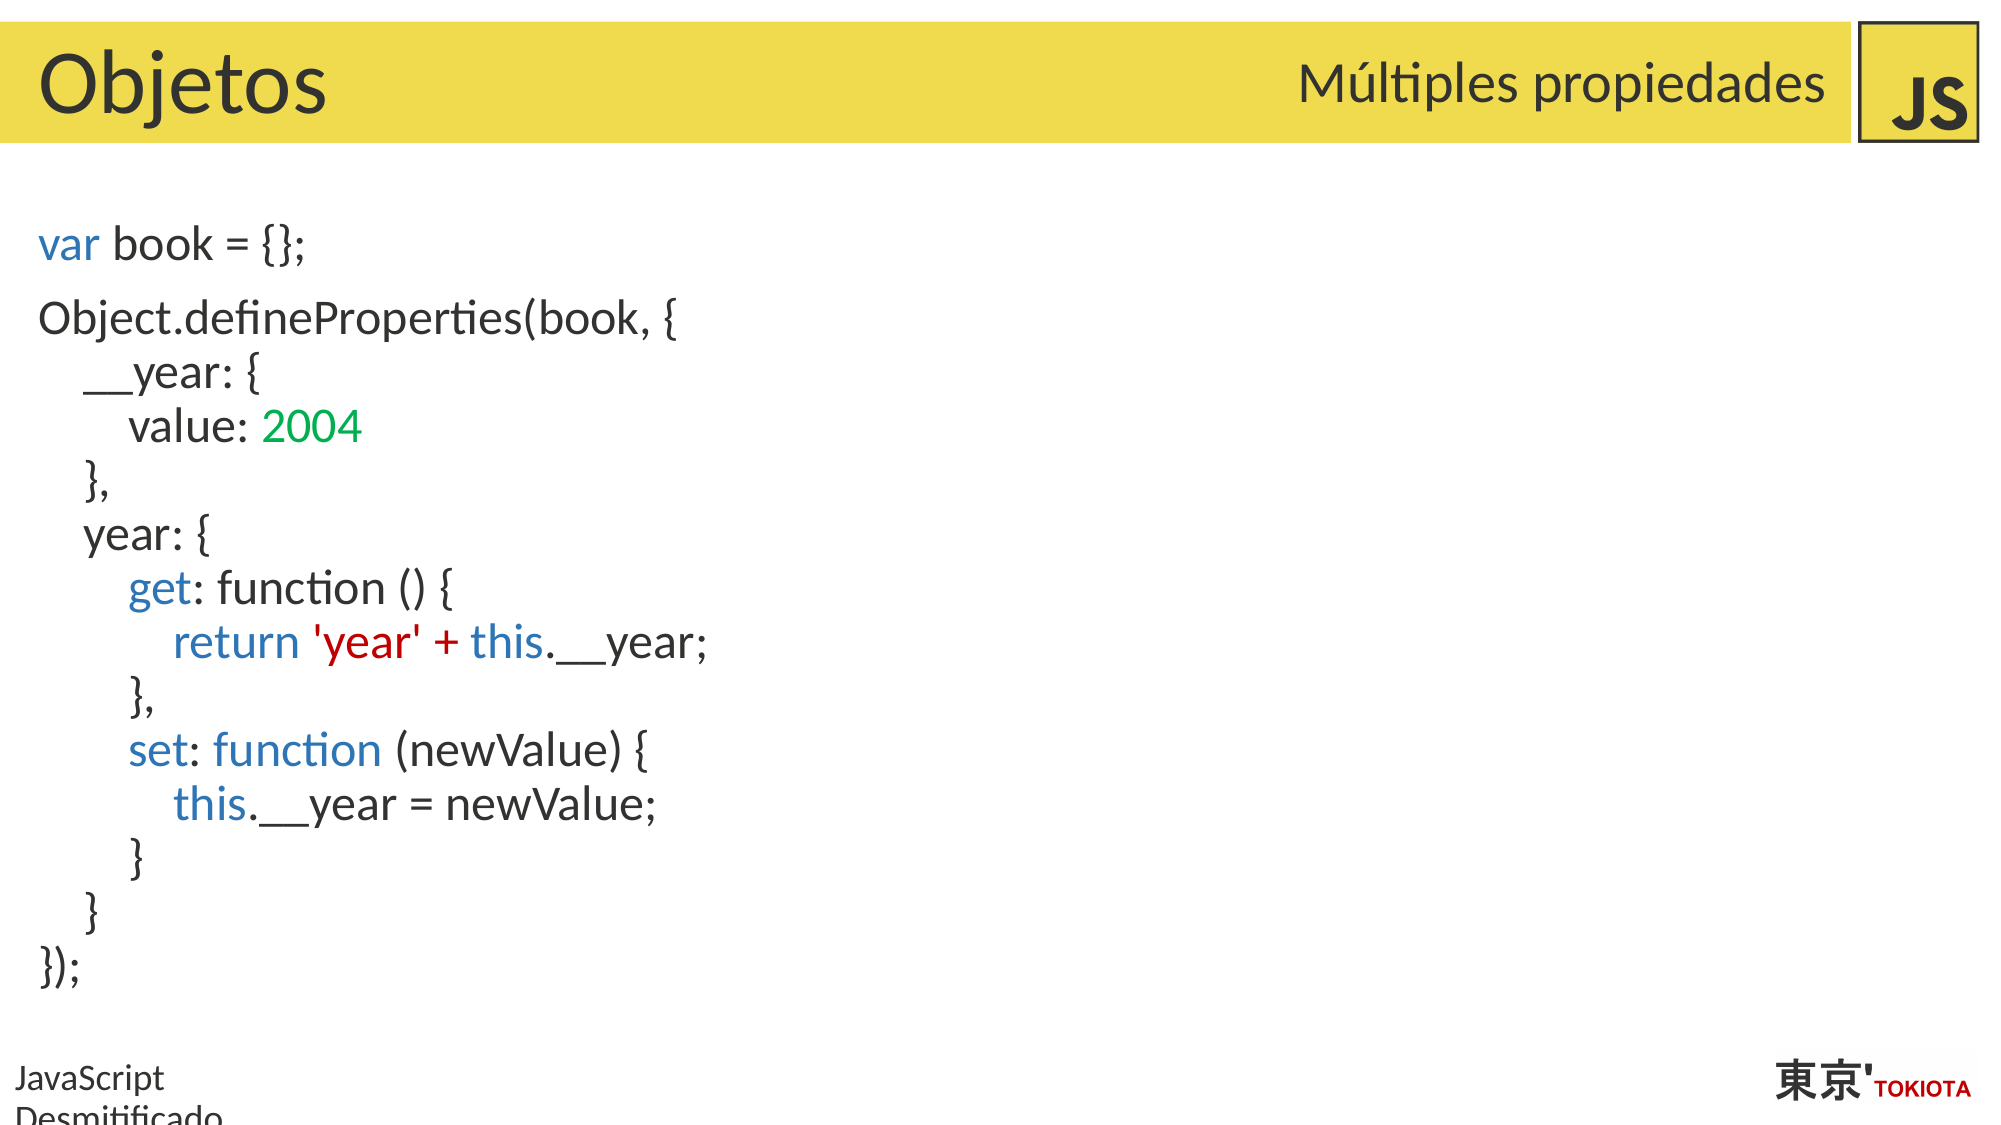

# Objetos
Múltiples propiedades
var book = {};
Object.defineProperties(book, {
    __year: {
        value: 2004
    },
    year: {
        get: function () {
            return 'year' + this.__year;
        },
        set: function (newValue) {
            this.__year = newValue;
        }
    }
});